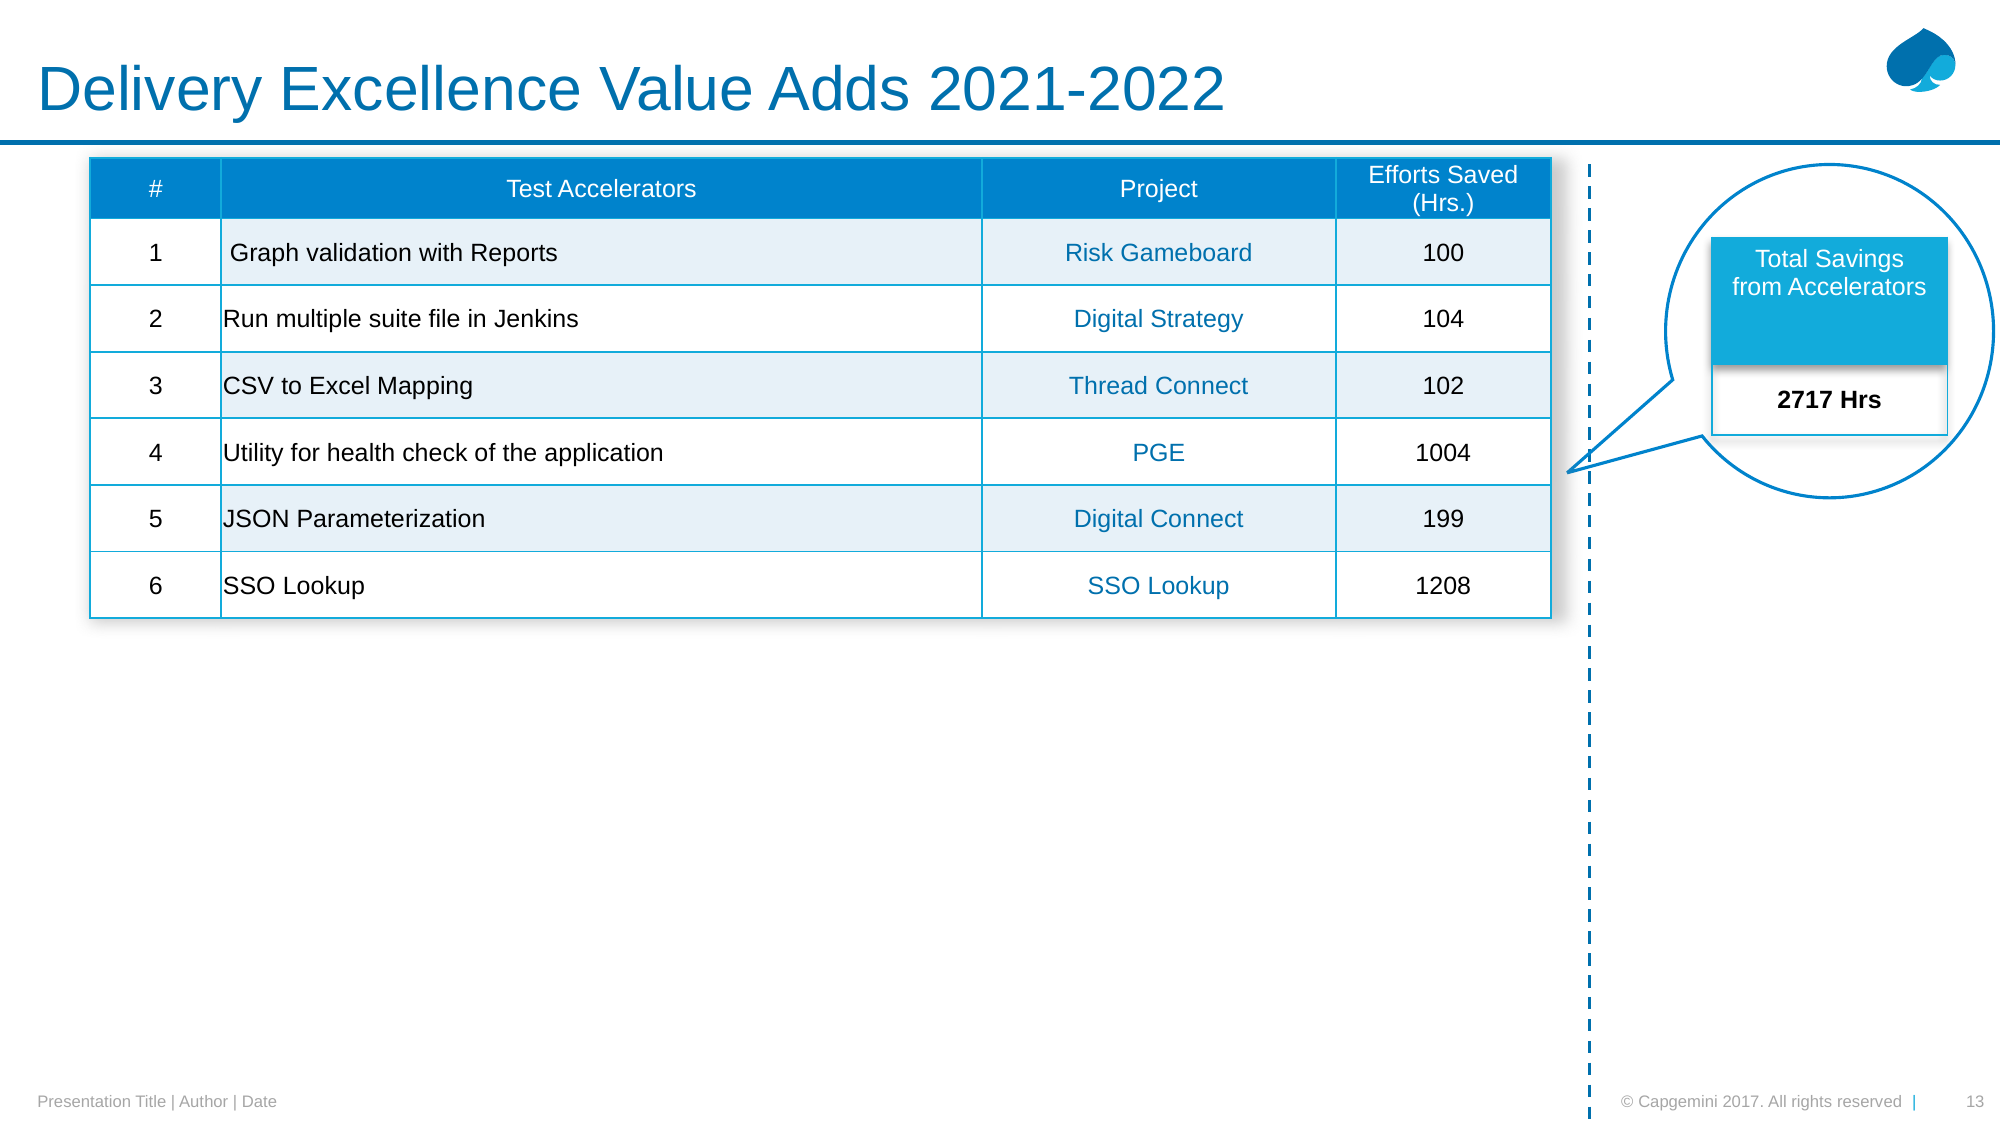

# Delivery Excellence Value Adds 2021-2022
| # | Test Accelerators | Project | Efforts Saved (Hrs.) |
| --- | --- | --- | --- |
| 1 | Graph validation with Reports | Risk Gameboard | 100 |
| 2 | Run multiple suite file in Jenkins | Digital Strategy | 104 |
| 3 | CSV to Excel Mapping | Thread Connect | 102 |
| 4 | Utility for health check of the application | PGE | 1004 |
| 5 | JSON Parameterization | Digital Connect | 199 |
| 6 | SSO Lookup | SSO Lookup | 1208 |

| Total Savings from Accelerators |
| --- |
| 2717 Hrs |